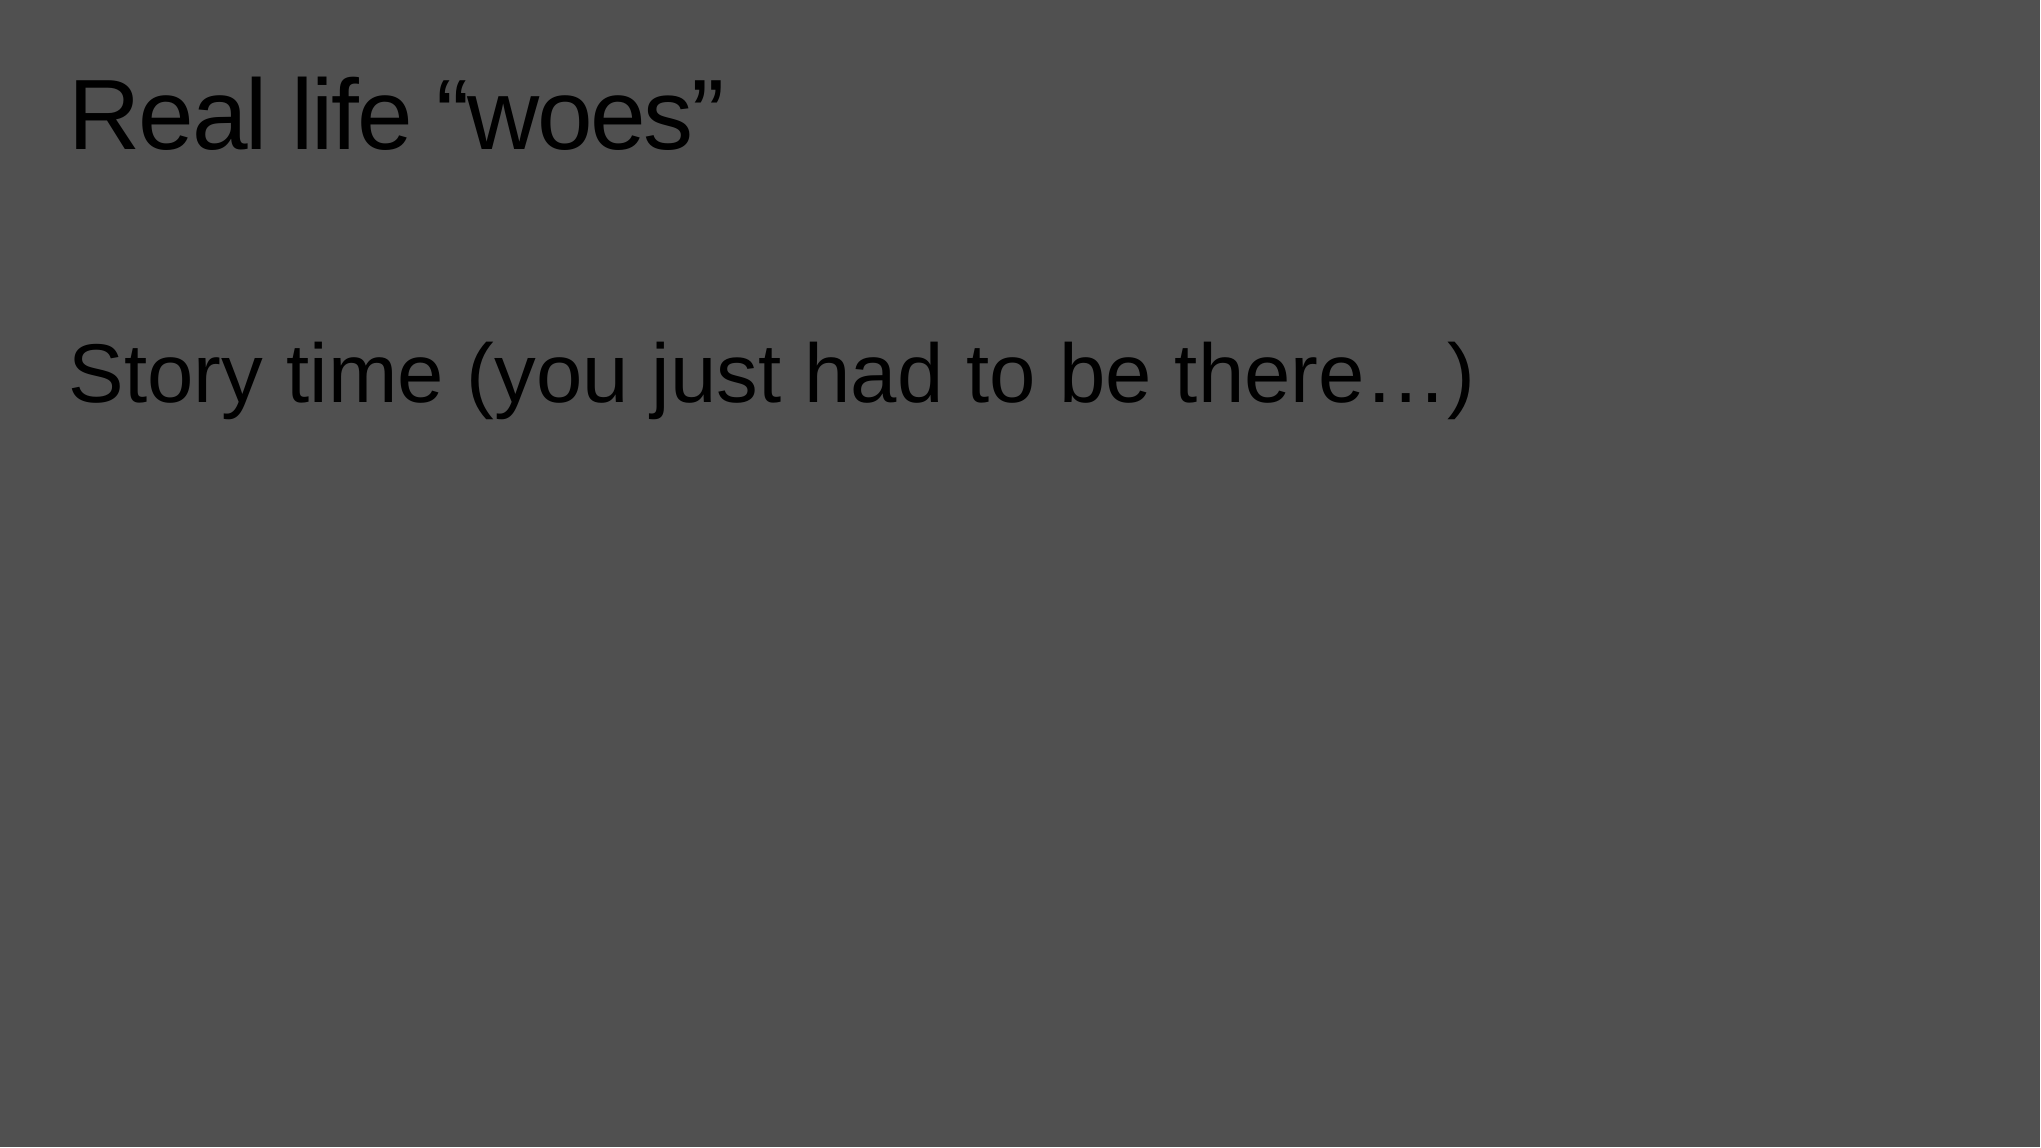

# Real life “woes”

Story time (you just had to be there…)